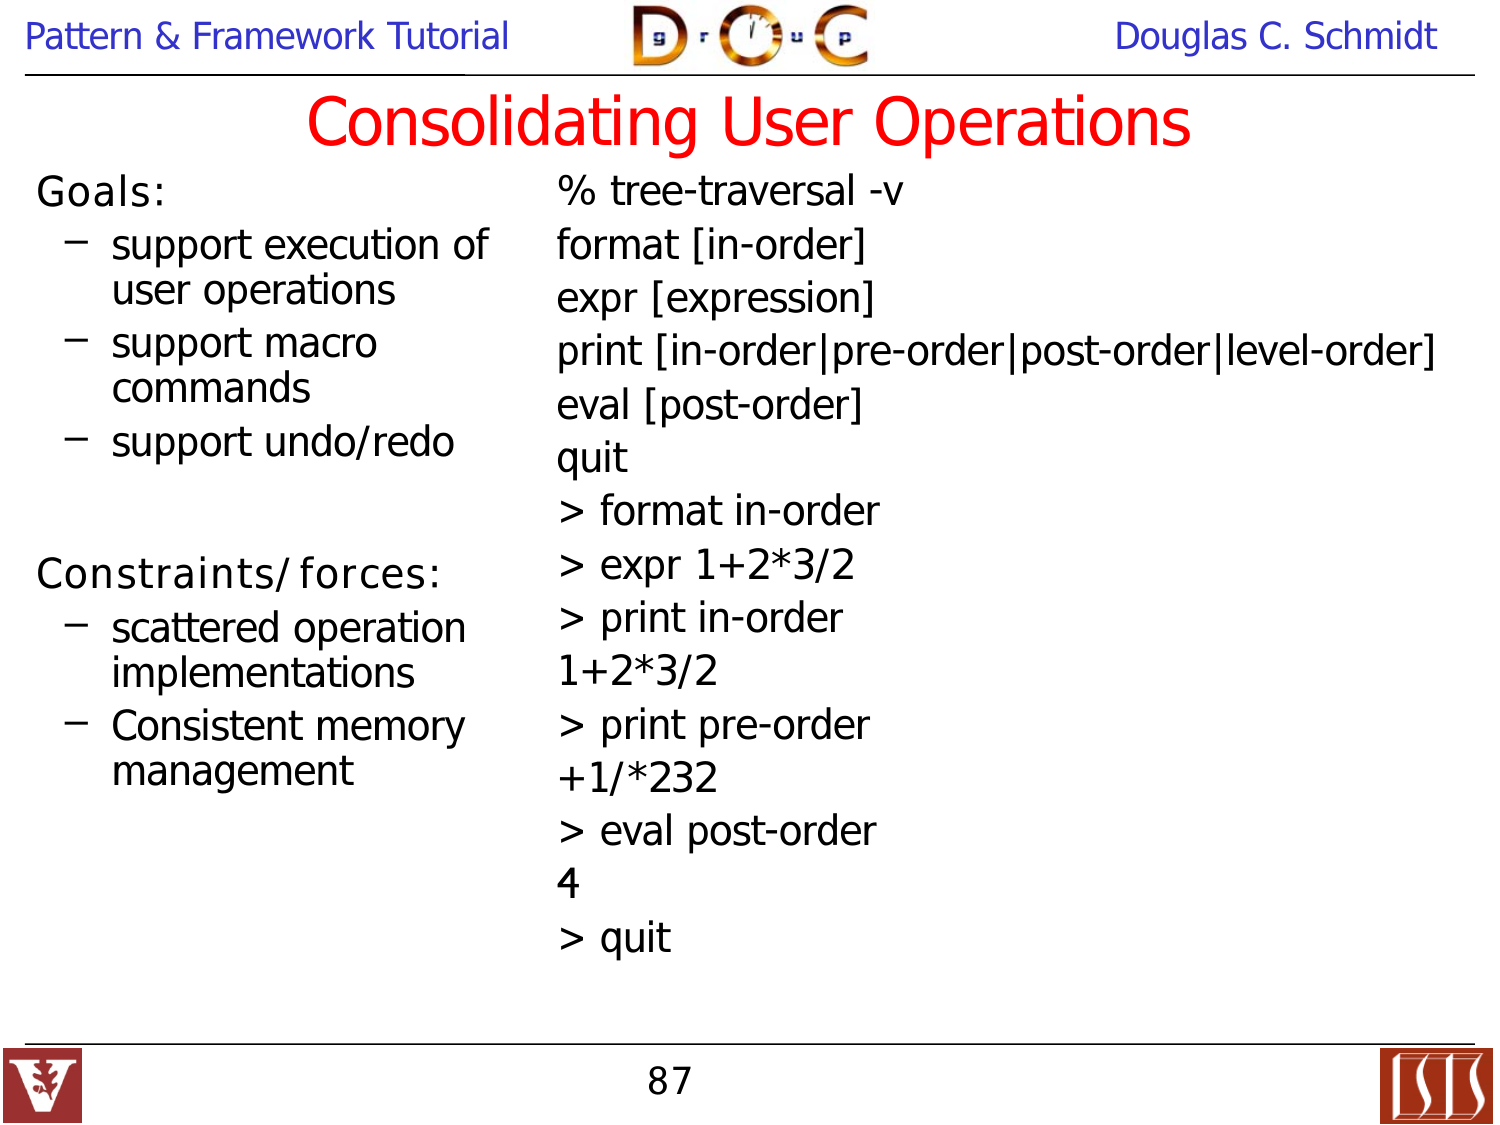

# Consolidating User Operations
Goals:
support execution of user operations
support macro commands
support undo/redo

Constraints/forces:
scattered operation implementations
Consistent memory management
% tree-traversal -v
format [in-order]
expr [expression]
print [in-order|pre-order|post-order|level-order]
eval [post-order]
quit
> format in-order
> expr 1+2*3/2
> print in-order
1+2*3/2
> print pre-order
+1/*232
> eval post-order
4
> quit